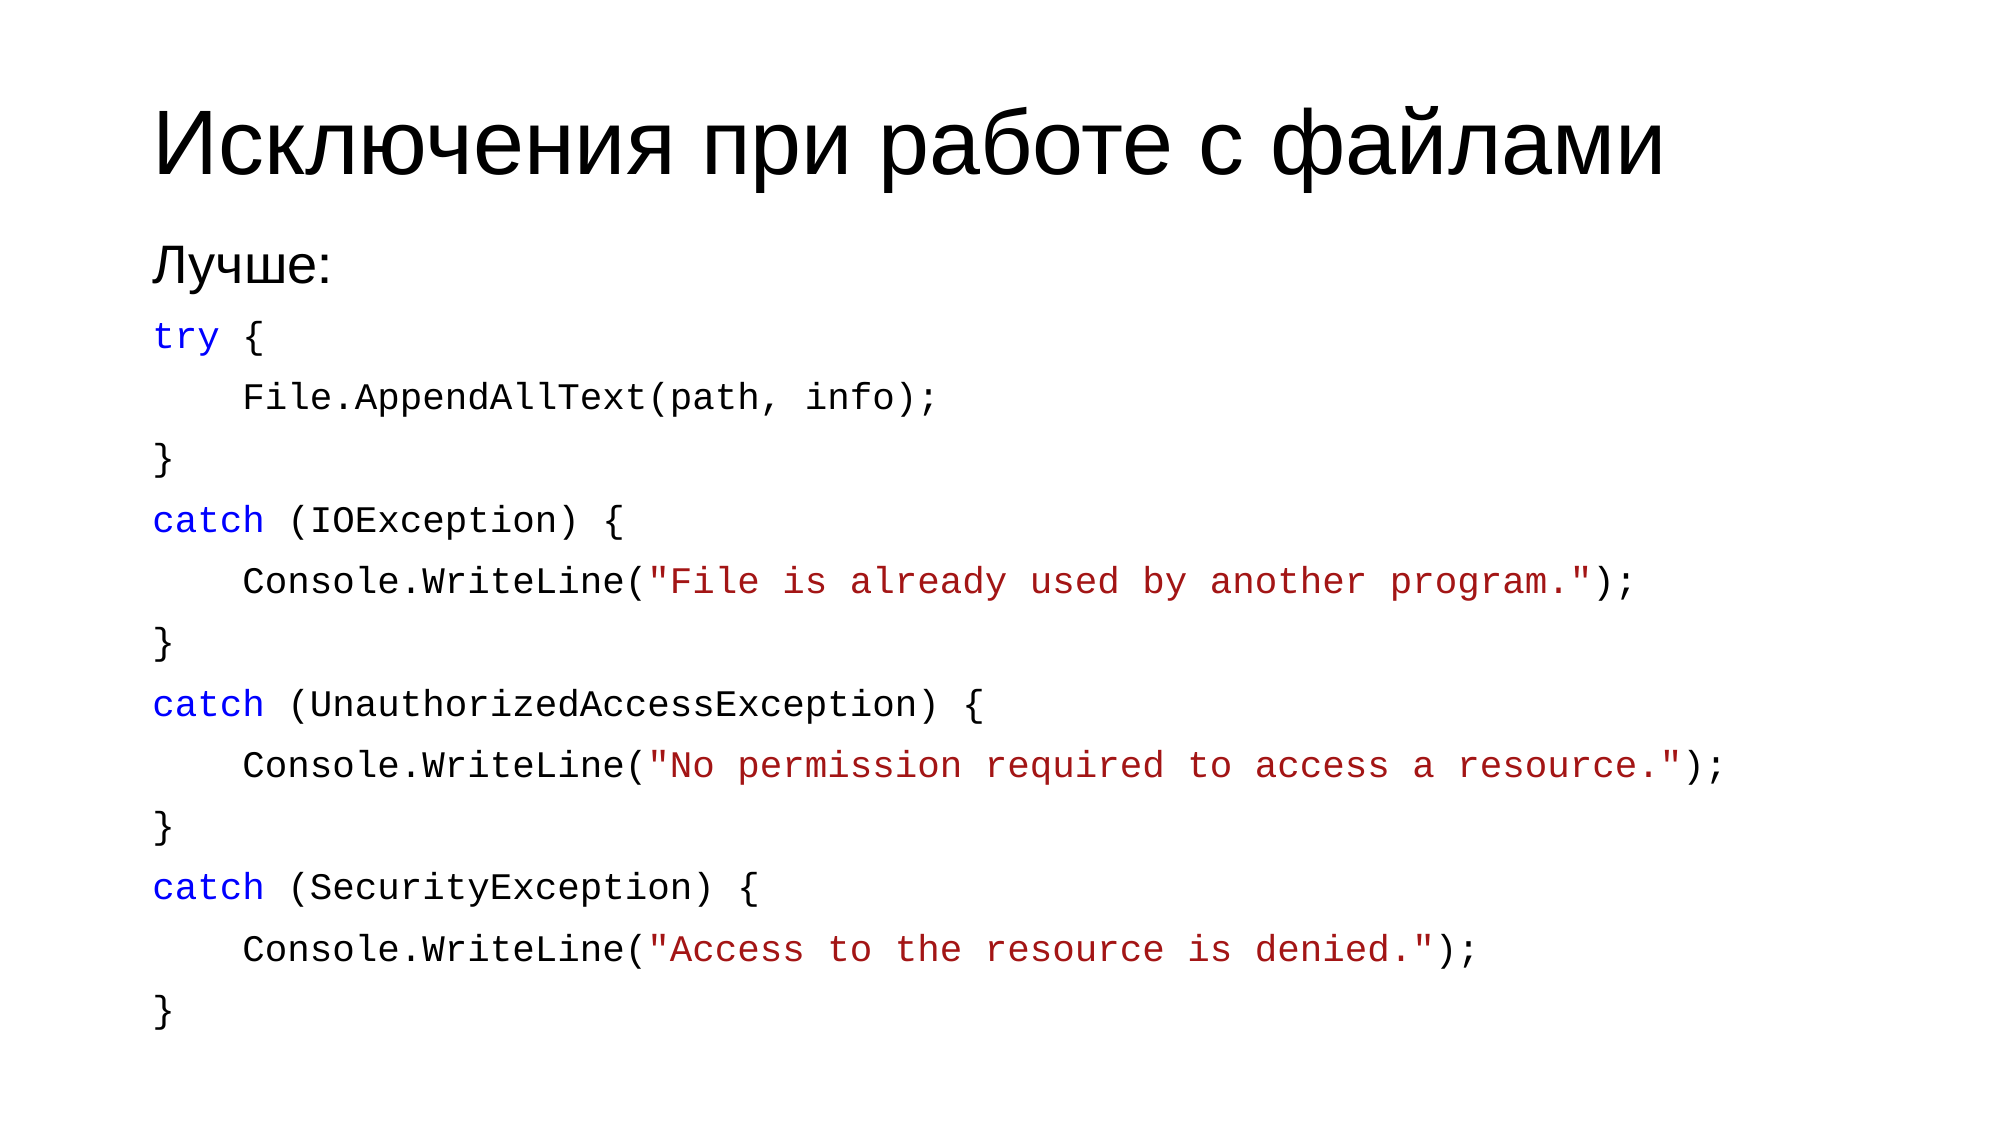

# Исключения при работе с файлами
Лучше:
try {
    File.AppendAllText(path, info);
}
catch (IOException) {
    Console.WriteLine("File is already used by another program.");
}
catch (UnauthorizedAccessException) {
    Console.WriteLine("No permission required to access a resource.");
}
catch (SecurityException) {
    Console.WriteLine("Access to the resource is denied.");
}